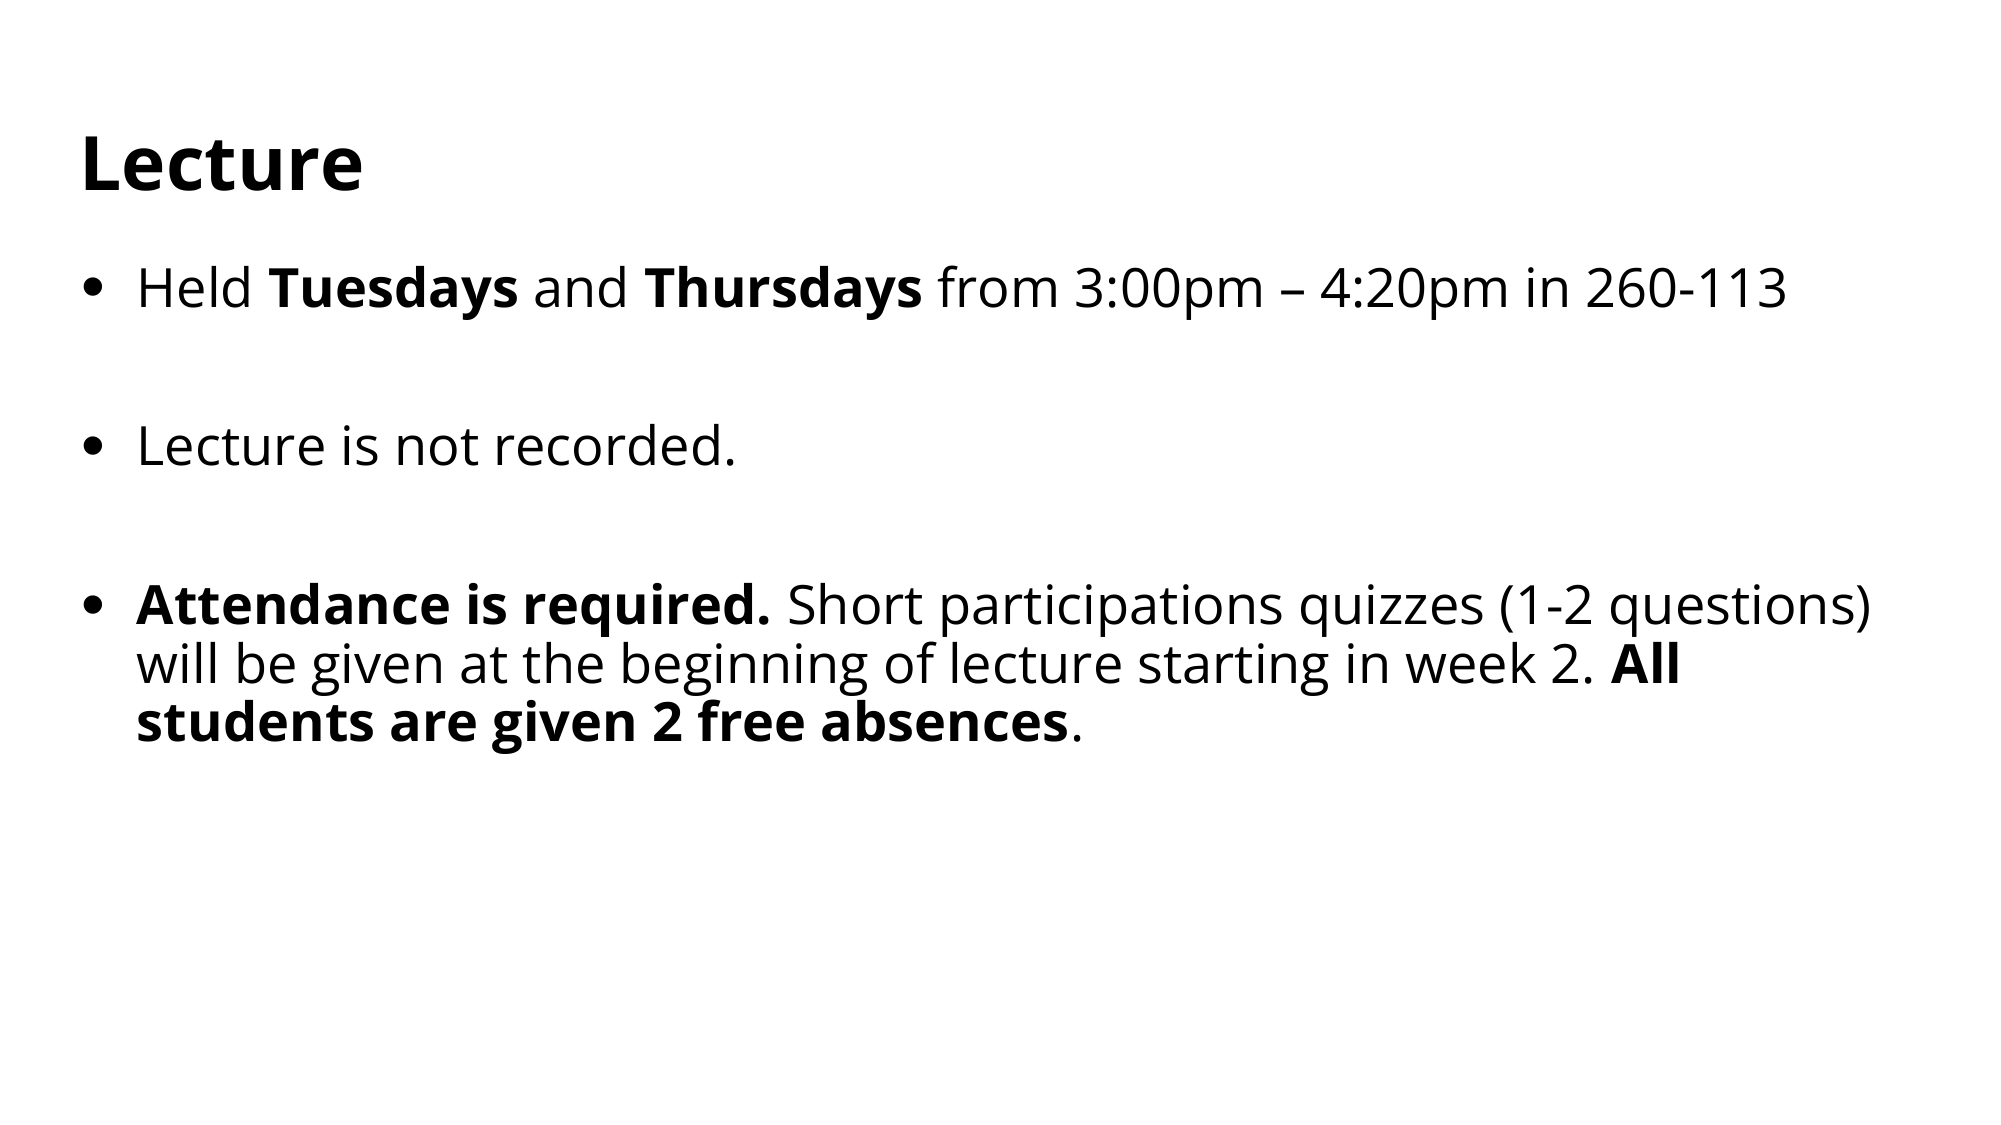

# Lecture
Held Tuesdays and Thursdays from 3:00pm – 4:20pm in 260-113

Lecture is not recorded.

Attendance is required. Short participations quizzes (1-2 questions) will be given at the beginning of lecture starting in week 2. All students are given 2 free absences.